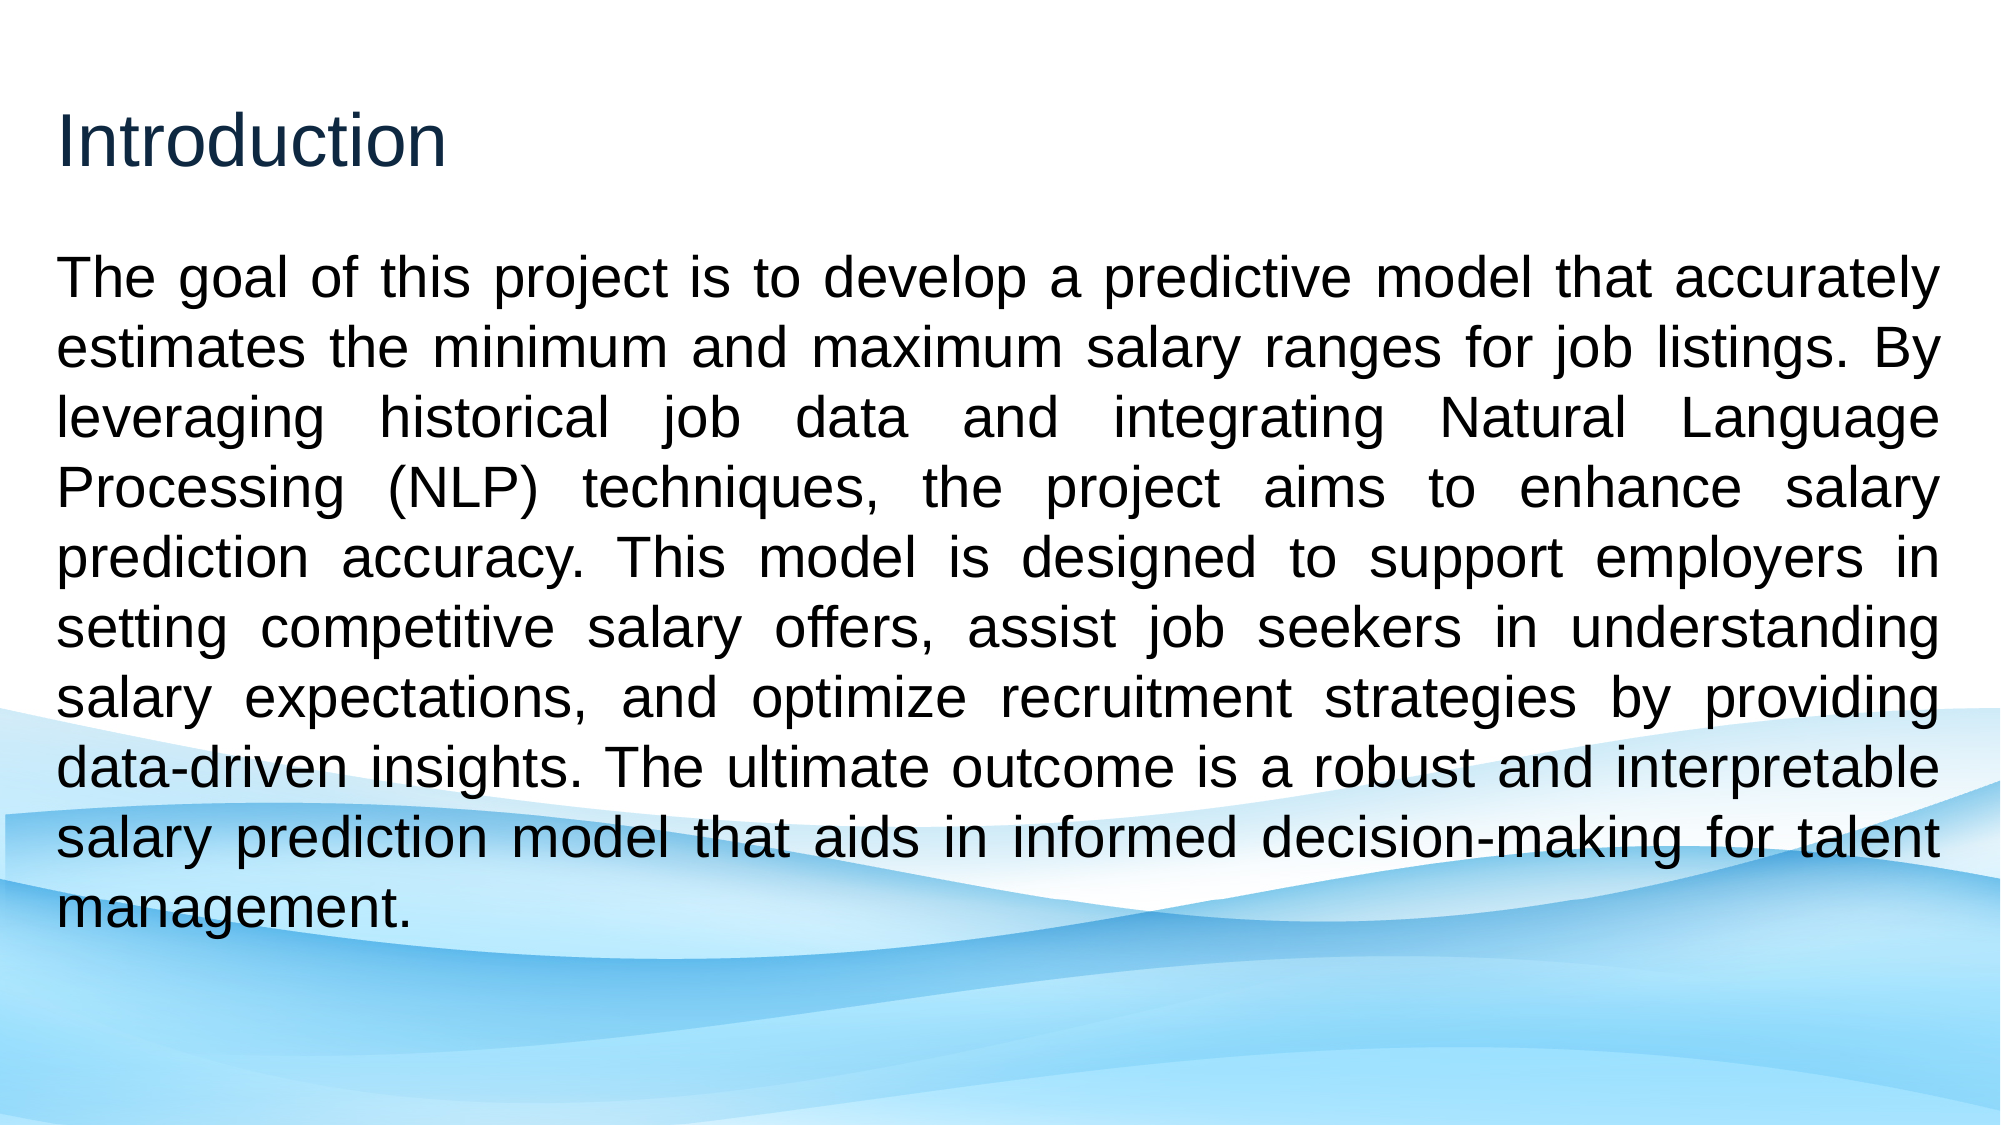

Introduction
The goal of this project is to develop a predictive model that accurately estimates the minimum and maximum salary ranges for job listings. By leveraging historical job data and integrating Natural Language Processing (NLP) techniques, the project aims to enhance salary prediction accuracy. This model is designed to support employers in setting competitive salary offers, assist job seekers in understanding salary expectations, and optimize recruitment strategies by providing data-driven insights. The ultimate outcome is a robust and interpretable salary prediction model that aids in informed decision-making for talent management.